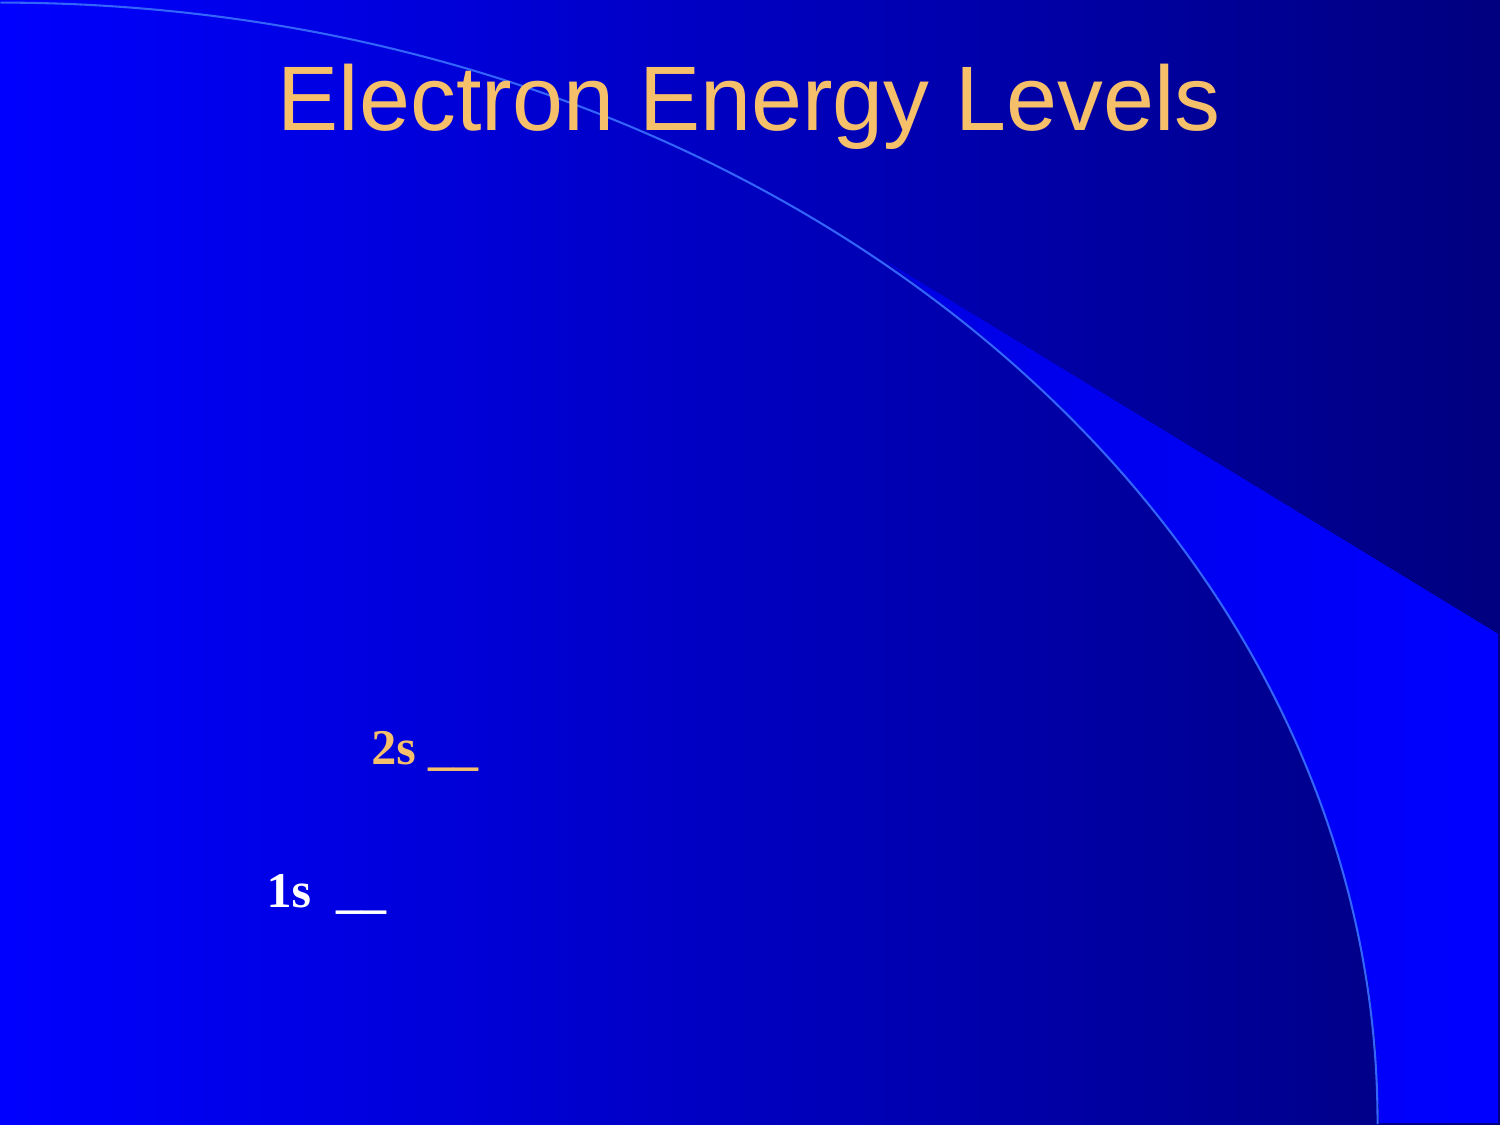

Electron Energy Levels
2s __
1s  __